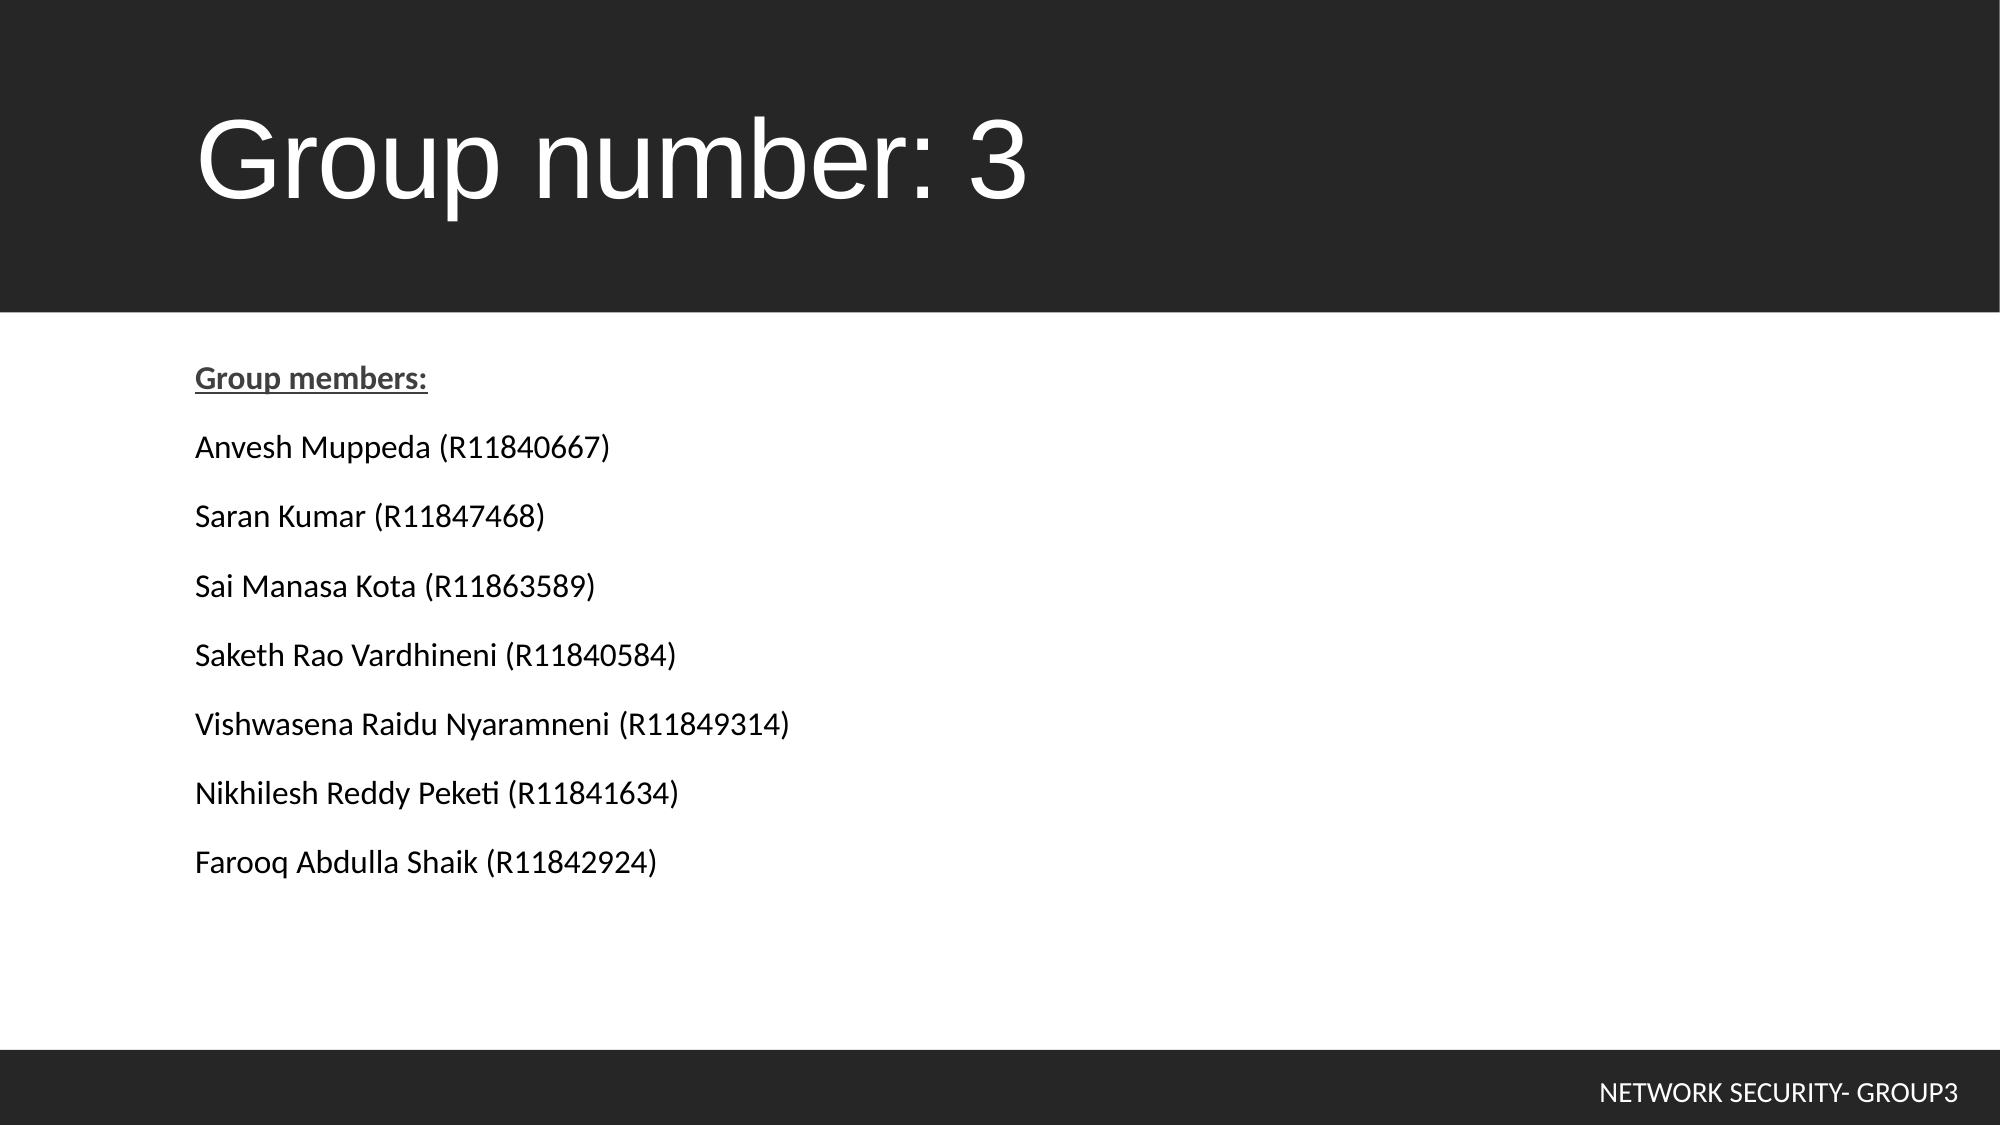

# Group number: 3
Group members:
Anvesh Muppeda (R11840667)
Saran Kumar (R11847468)
Sai Manasa Kota (R11863589)
Saketh Rao Vardhineni (R11840584)
Vishwasena Raidu Nyaramneni (R11849314)
Nikhilesh Reddy Peketi (R11841634)
Farooq Abdulla Shaik (R11842924)

NETWORK SECURITY- GROUP3